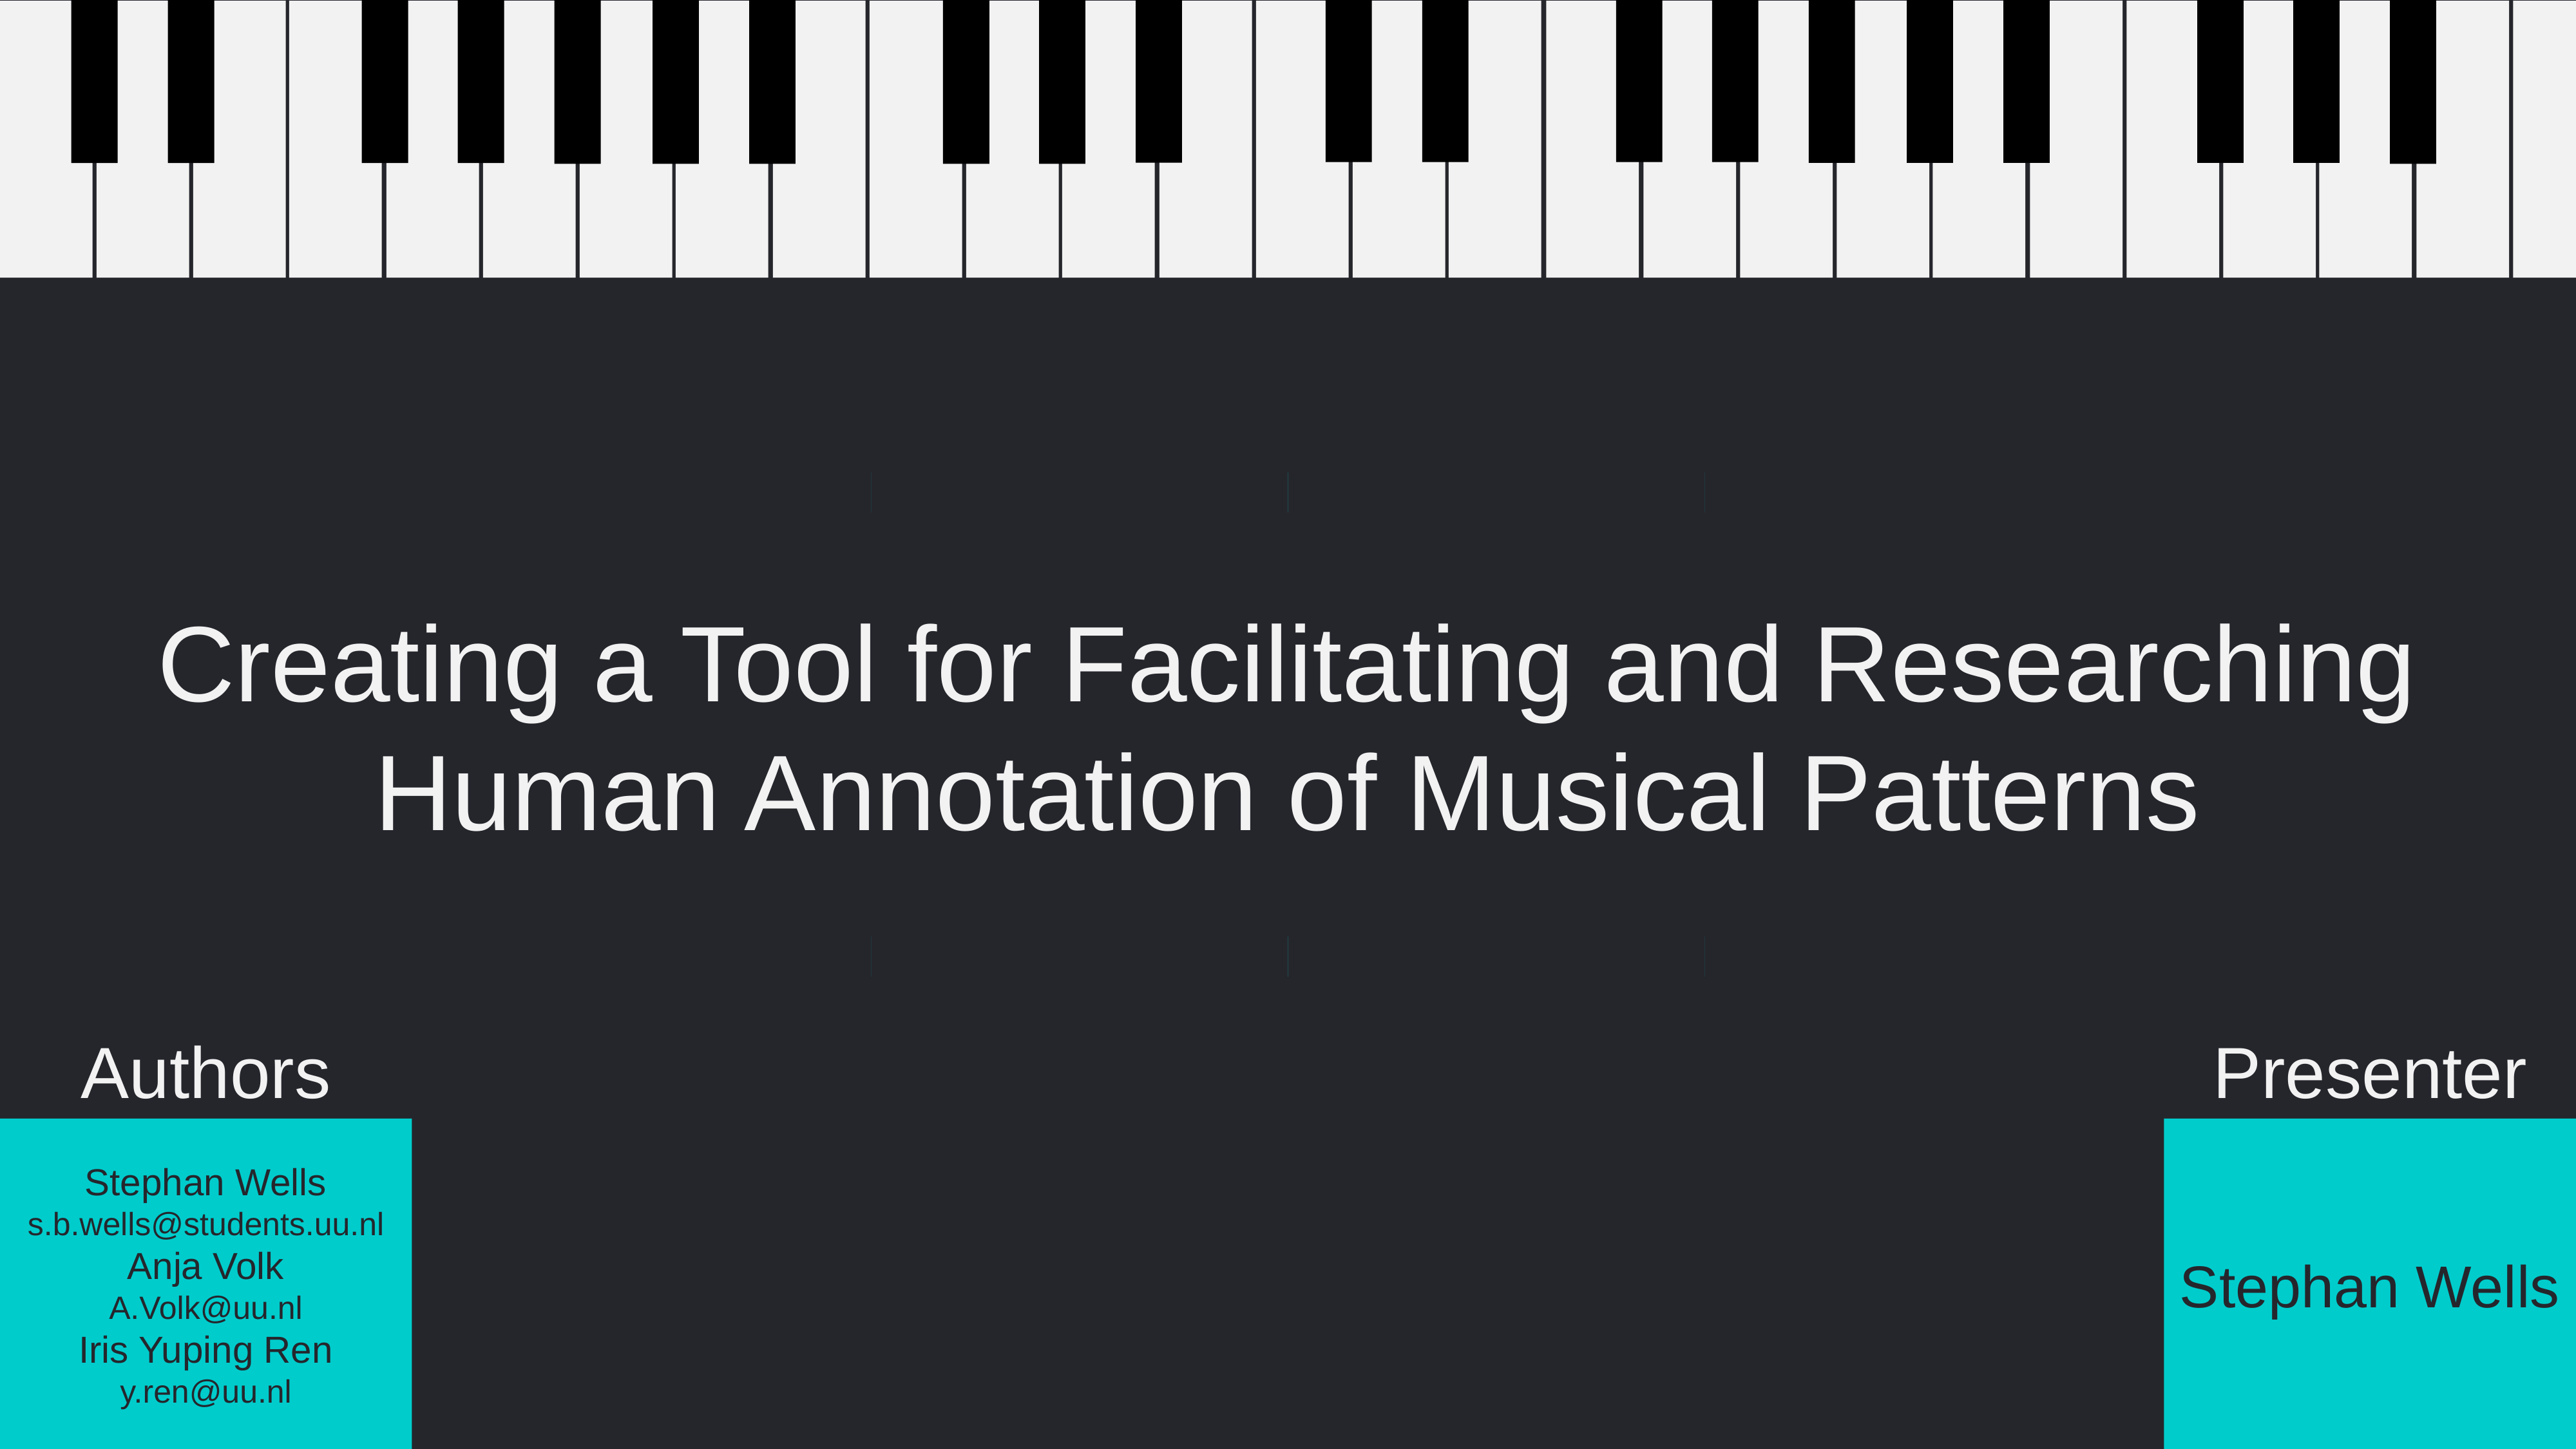

Creating a Tool for Facilitating and Researching Human Annotation of Musical Patterns

Authors
Presenter
Stephan Wells
s.b.wells@students.uu.nl
Anja Volk
A.Volk@uu.nl
Iris Yuping Ren
y.ren@uu.nl
Stephan Wells